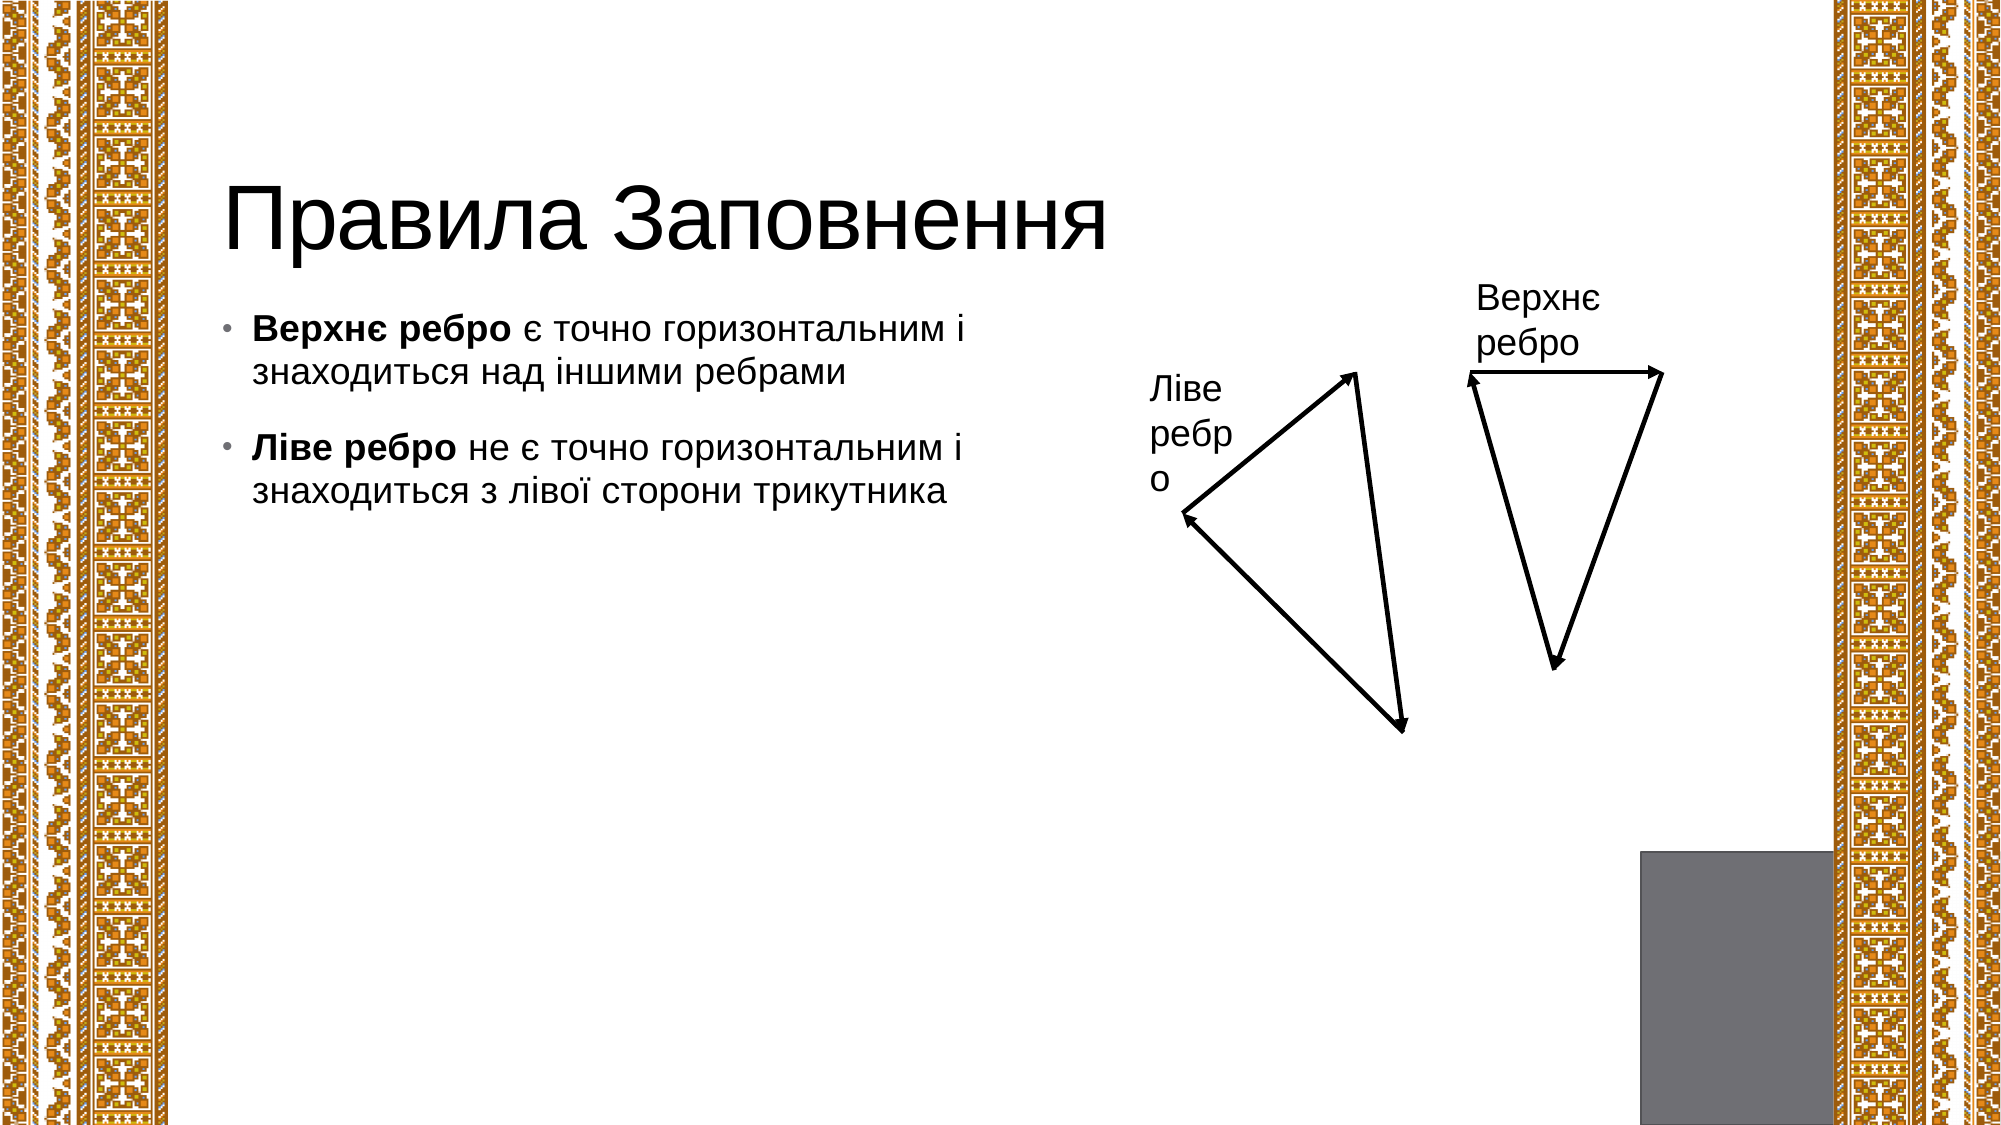

# Правила Заповнення
Верхнє ребро
Верхнє ребро є точно горизонтальним і знаходиться над іншими ребрами
Ліве ребро не є точно горизонтальним і знаходиться з лівої сторони трикутника

Ліве ребро